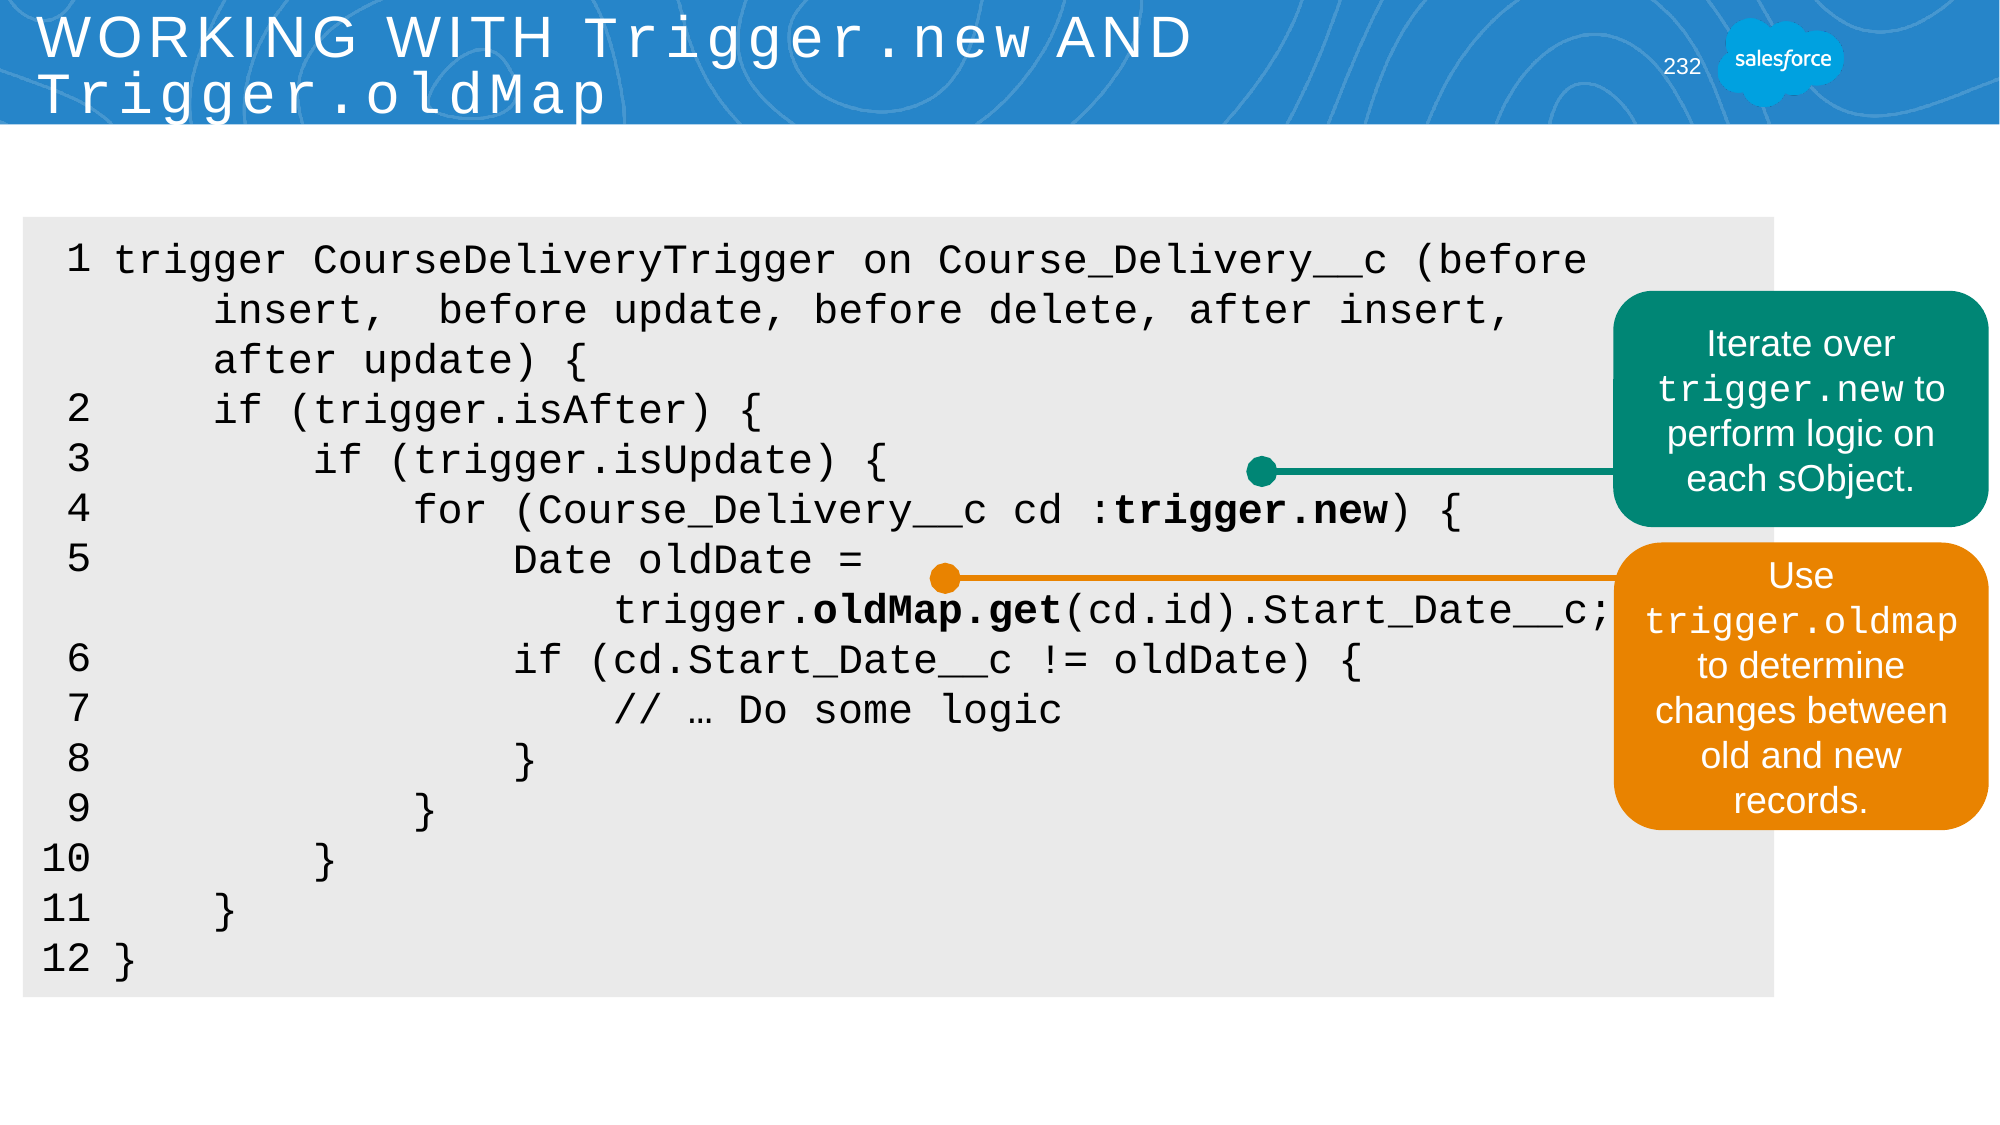

# Working With Trigger.new and Trigger.oldMap
232
1

2
3
4
5

6
7
8
9
10
11
12
trigger CourseDeliveryTrigger on Course_Delivery__c (before
    insert,  before update, before delete, after insert,
    after update) {
    if (trigger.isAfter) {
        if (trigger.isUpdate) {
            for (Course_Delivery__c cd :trigger.new) {
	          Date oldDate =
		        trigger.oldMap.get(cd.id).Start_Date__c;
		    if (cd.Start_Date__c != oldDate) {
                    // … Do some logic
                }
            }
        }
    }
}
Iterate over trigger.new to perform logic on each sObject.
Use trigger.oldmap to determine changes between old and new records.